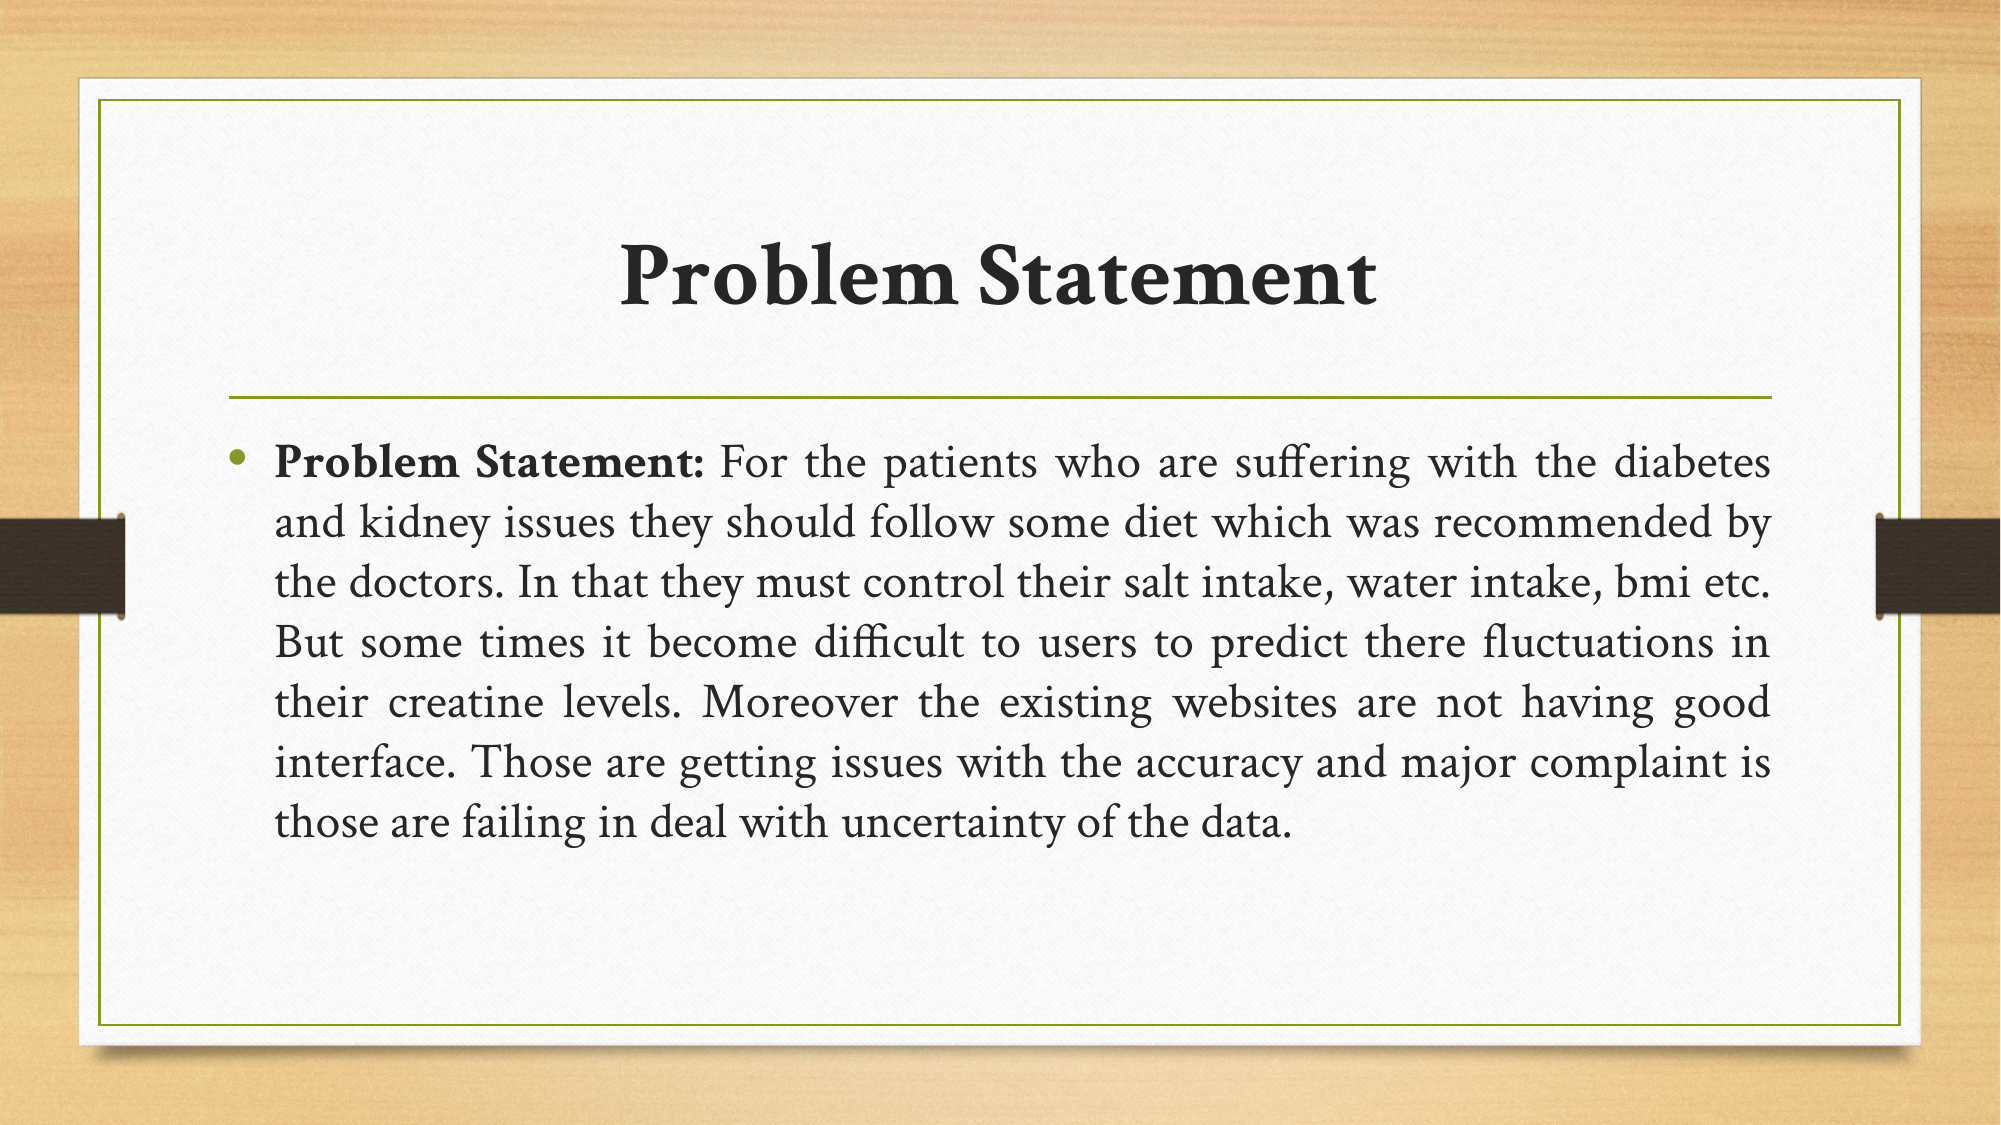

# Problem Statement
Problem Statement: For the patients who are suffering with the diabetes and kidney issues they should follow some diet which was recommended by the doctors. In that they must control their salt intake, water intake, bmi etc. But some times it become difficult to users to predict there fluctuations in their creatine levels. Moreover the existing websites are not having good interface. Those are getting issues with the accuracy and major complaint is those are failing in deal with uncertainty of the data.